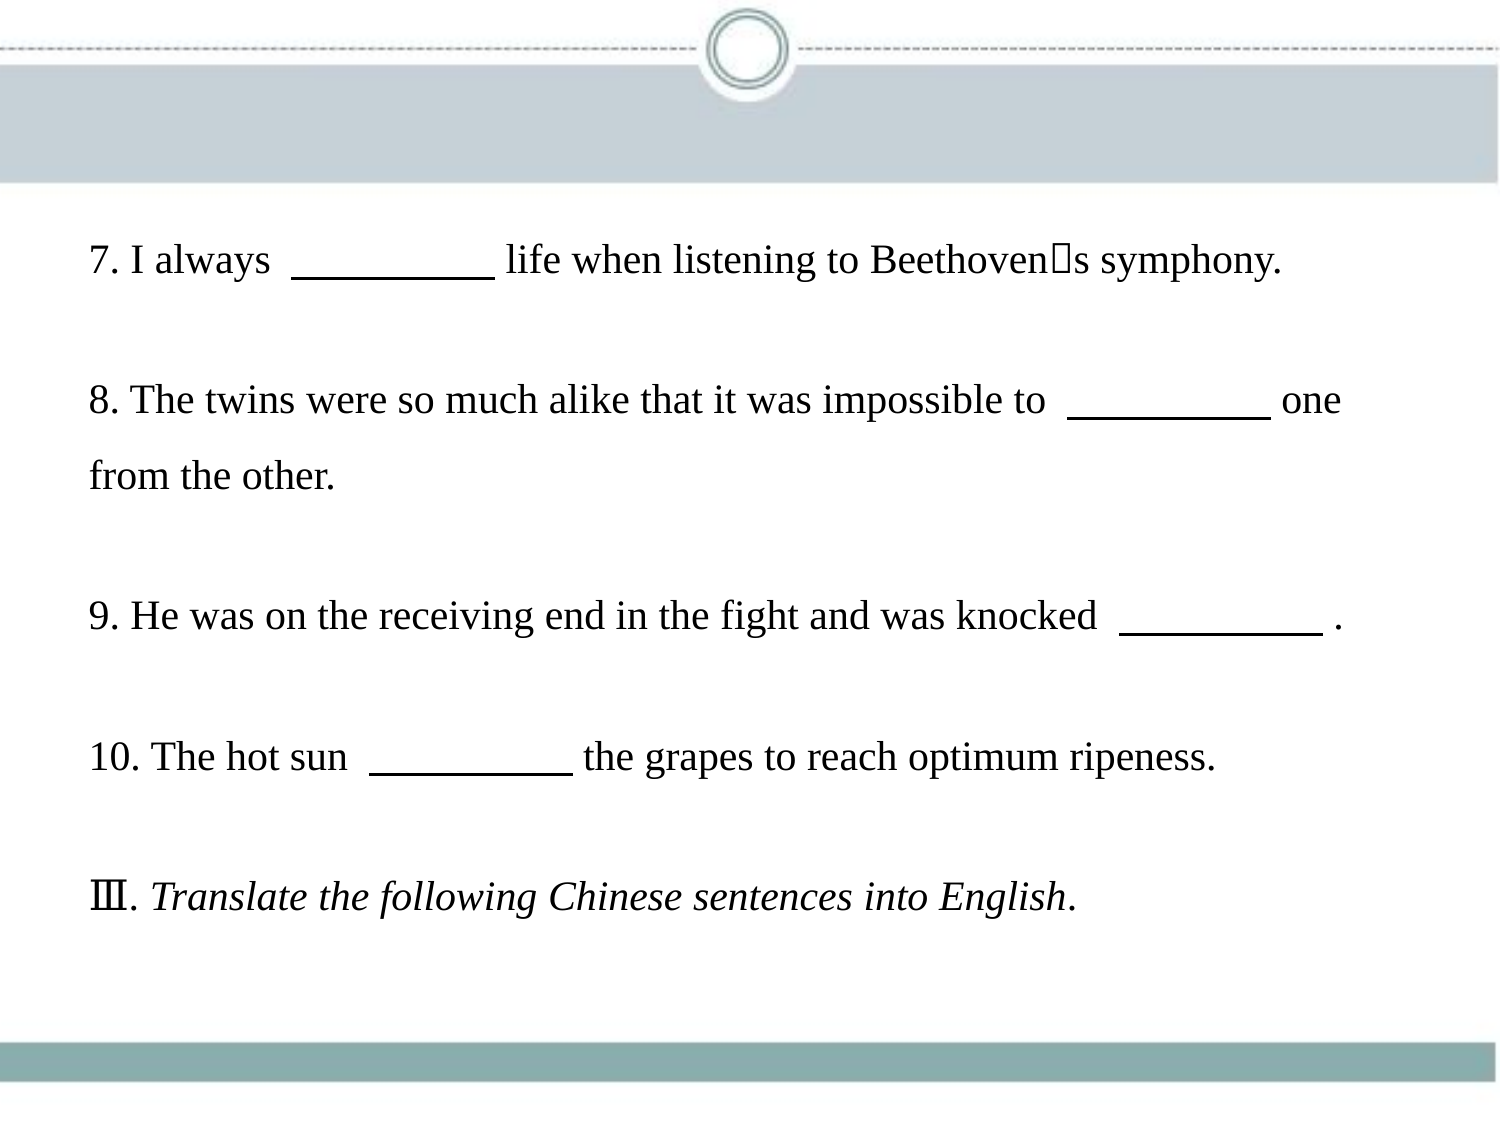

7. I always 　　　　    life when listening to Beethoven􀆳s symphony.
8. The twins were so much alike that it was impossible to 　　　　    one
from the other.
9. He was on the receiving end in the fight and was knocked 　　　　    .
10. The hot sun 　　　　    the grapes to reach optimum ripeness.
Ⅲ. Translate the following Chinese sentences into English.